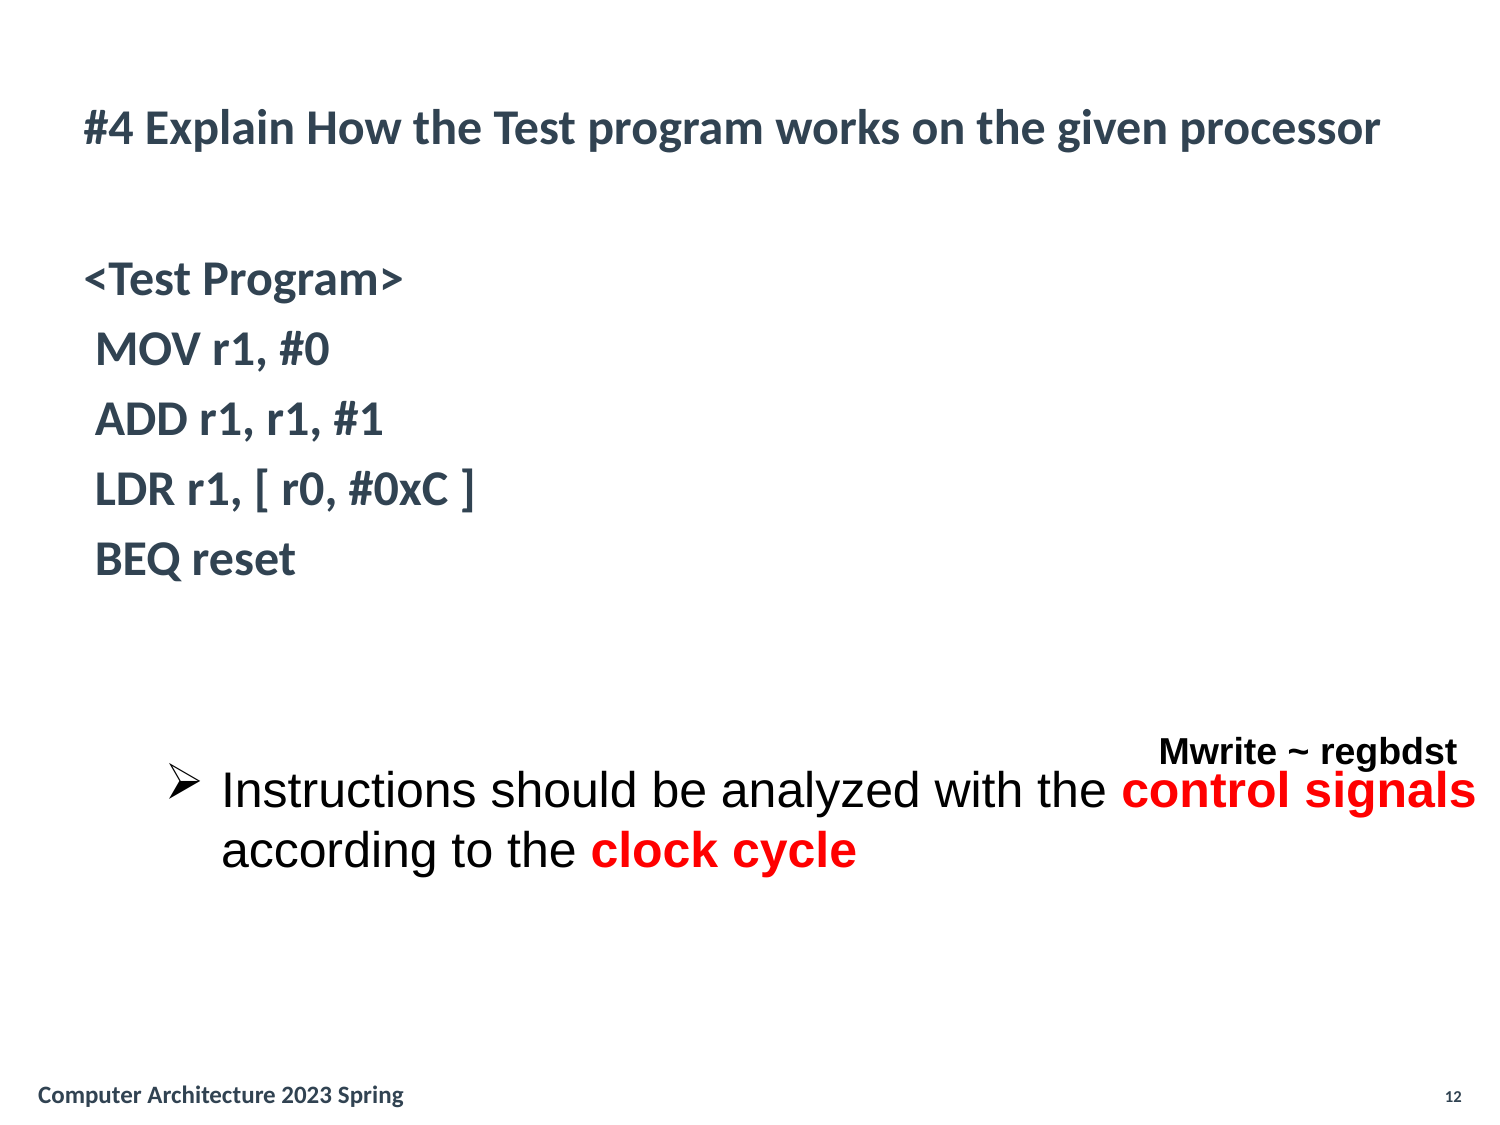

# #4 Explain How the Test program works on the given processor
<Test Program>
 MOV r1, #0
 ADD r1, r1, #1
 LDR r1, [ r0, #0xC ]
 BEQ reset
Mwrite ~ regbdst
Instructions should be analyzed with the control signals according to the clock cycle